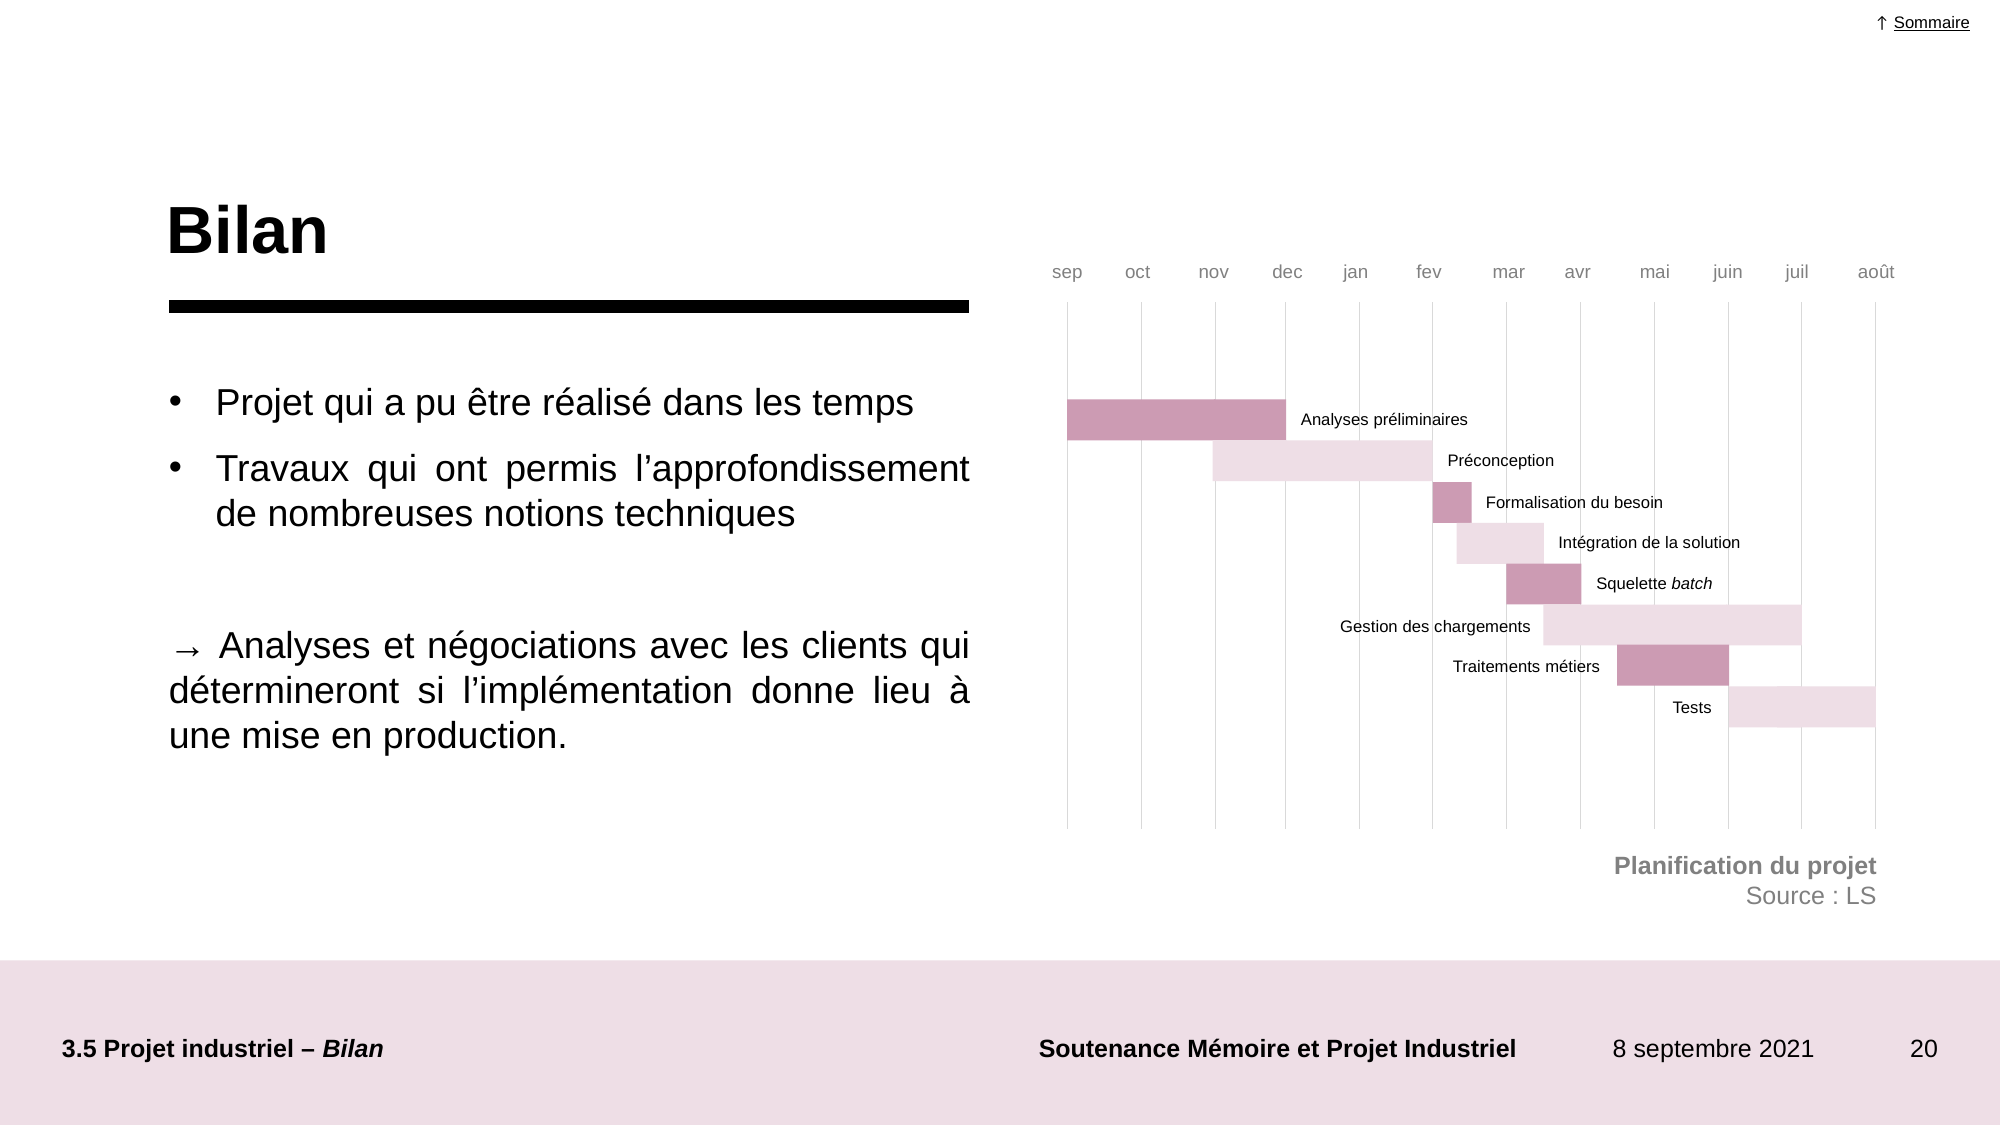

↑ Sommaire
Bilan
sep
oct
nov
dec
jan
fev
mar
avr
mai
juin
juil
août

Analyses préliminaires

Préconception

Formalisation du besoin

Intégration de la solution

Squelette batch

Gestion des chargements

Traitements métiers

Tests
Projet qui a pu être réalisé dans les temps
Travaux qui ont permis l’approfondissement de nombreuses notions techniques

→ Analyses et négociations avec les clients qui détermineront si l’implémentation donne lieu à une mise en production.
Planification du projet
Source : LS

8 septembre 2021
20
3.5 Projet industriel – Bilan
Soutenance Mémoire et Projet Industriel